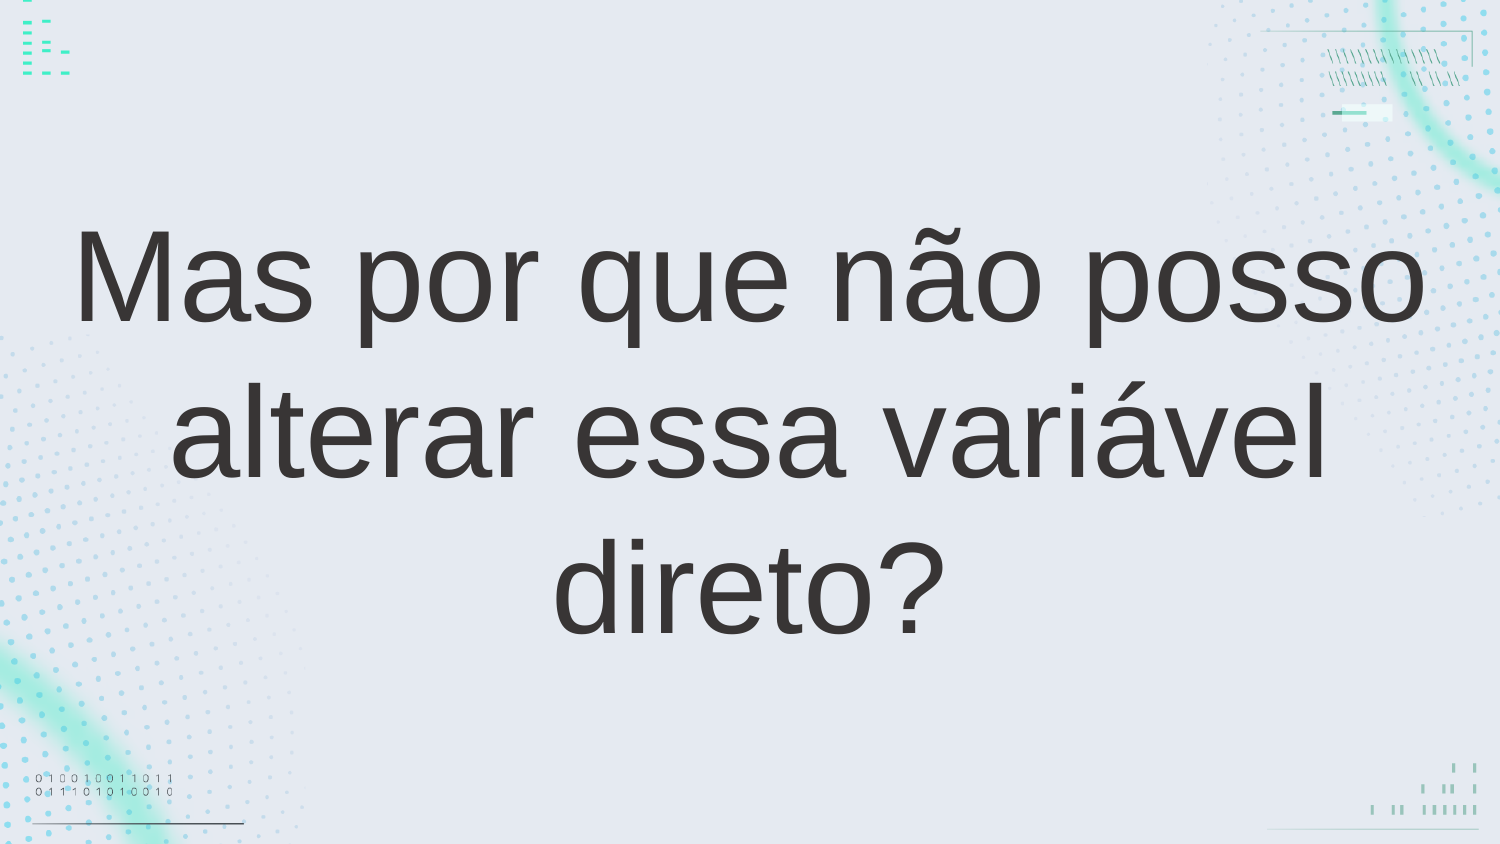

# Mas por que não posso alterar essa variável direto?